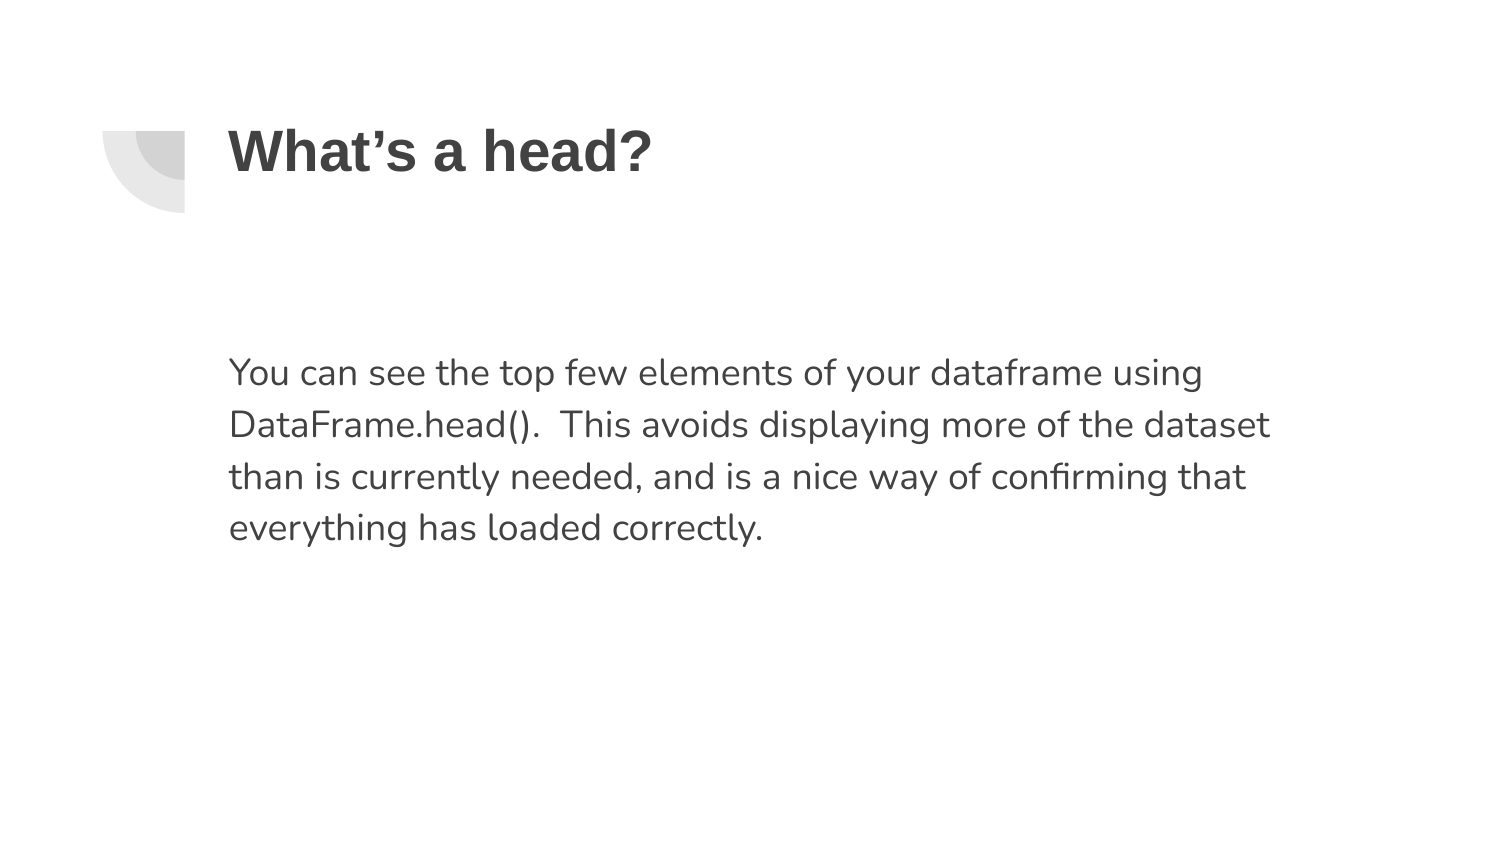

# What’s a head?
You can see the top few elements of your dataframe using DataFrame.head().  This avoids displaying more of the dataset than is currently needed, and is a nice way of confirming that everything has loaded correctly.